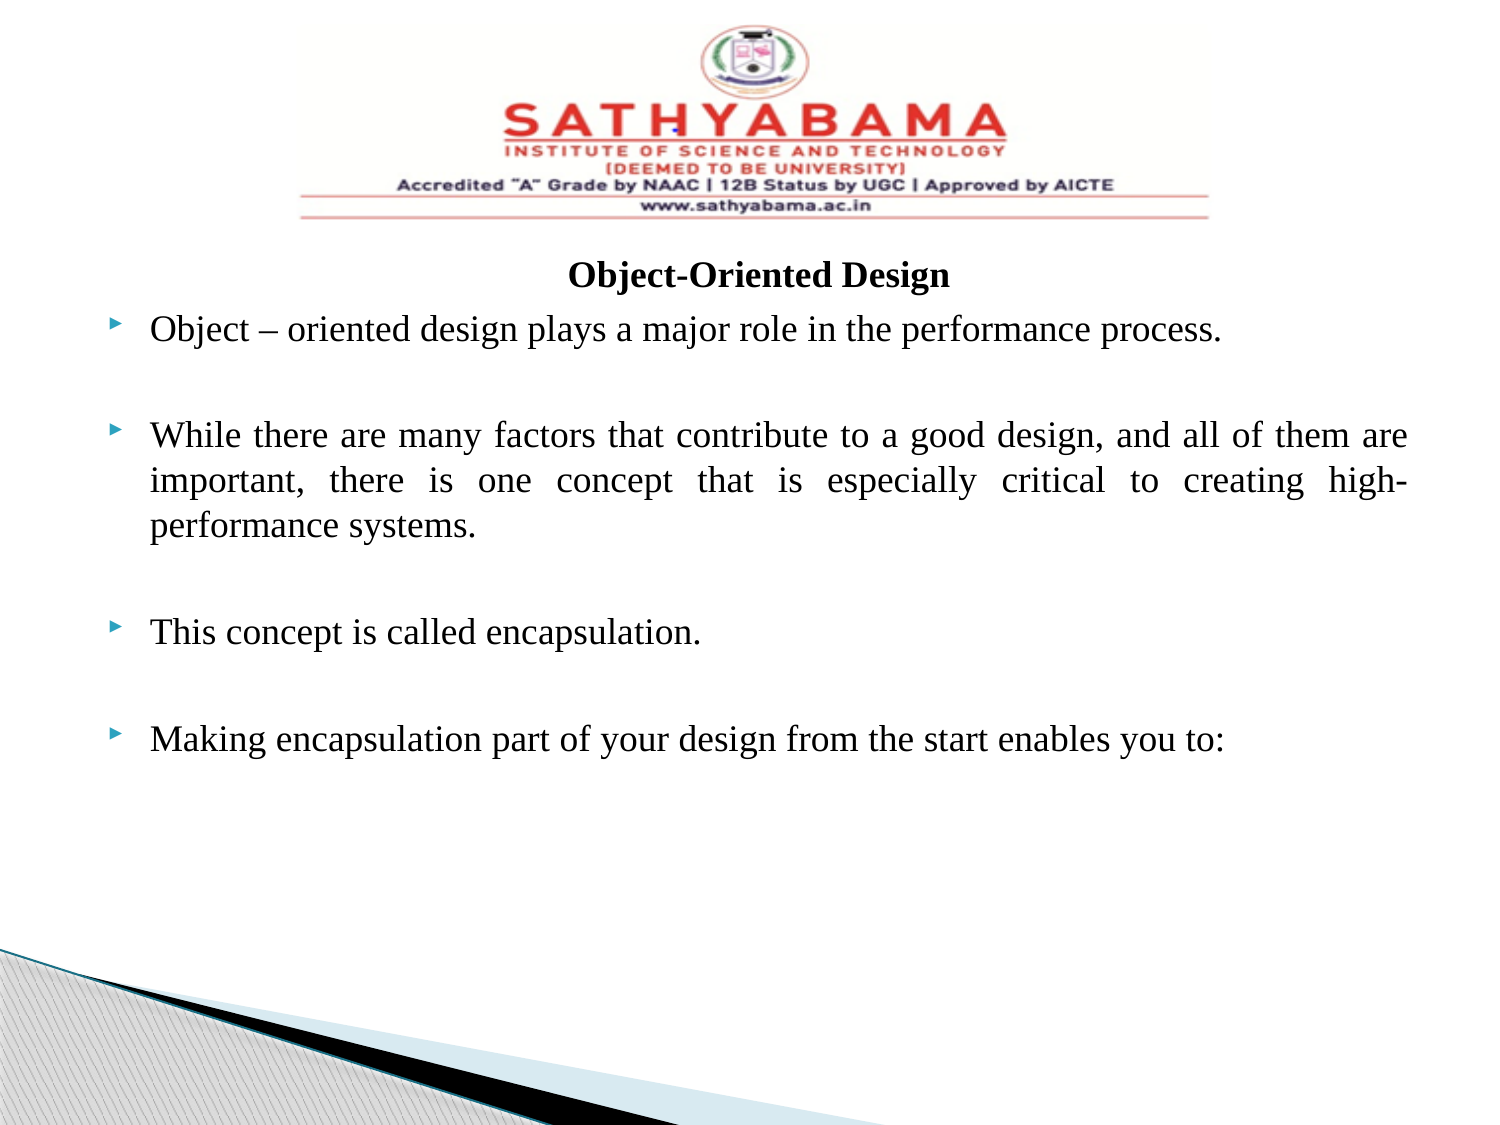

#
Object-Oriented Design
Object – oriented design plays a major role in the performance process.

While there are many factors that contribute to a good design, and all of them are important, there is one concept that is especially critical to creating high-performance systems.

This concept is called encapsulation.

Making encapsulation part of your design from the start enables you to: